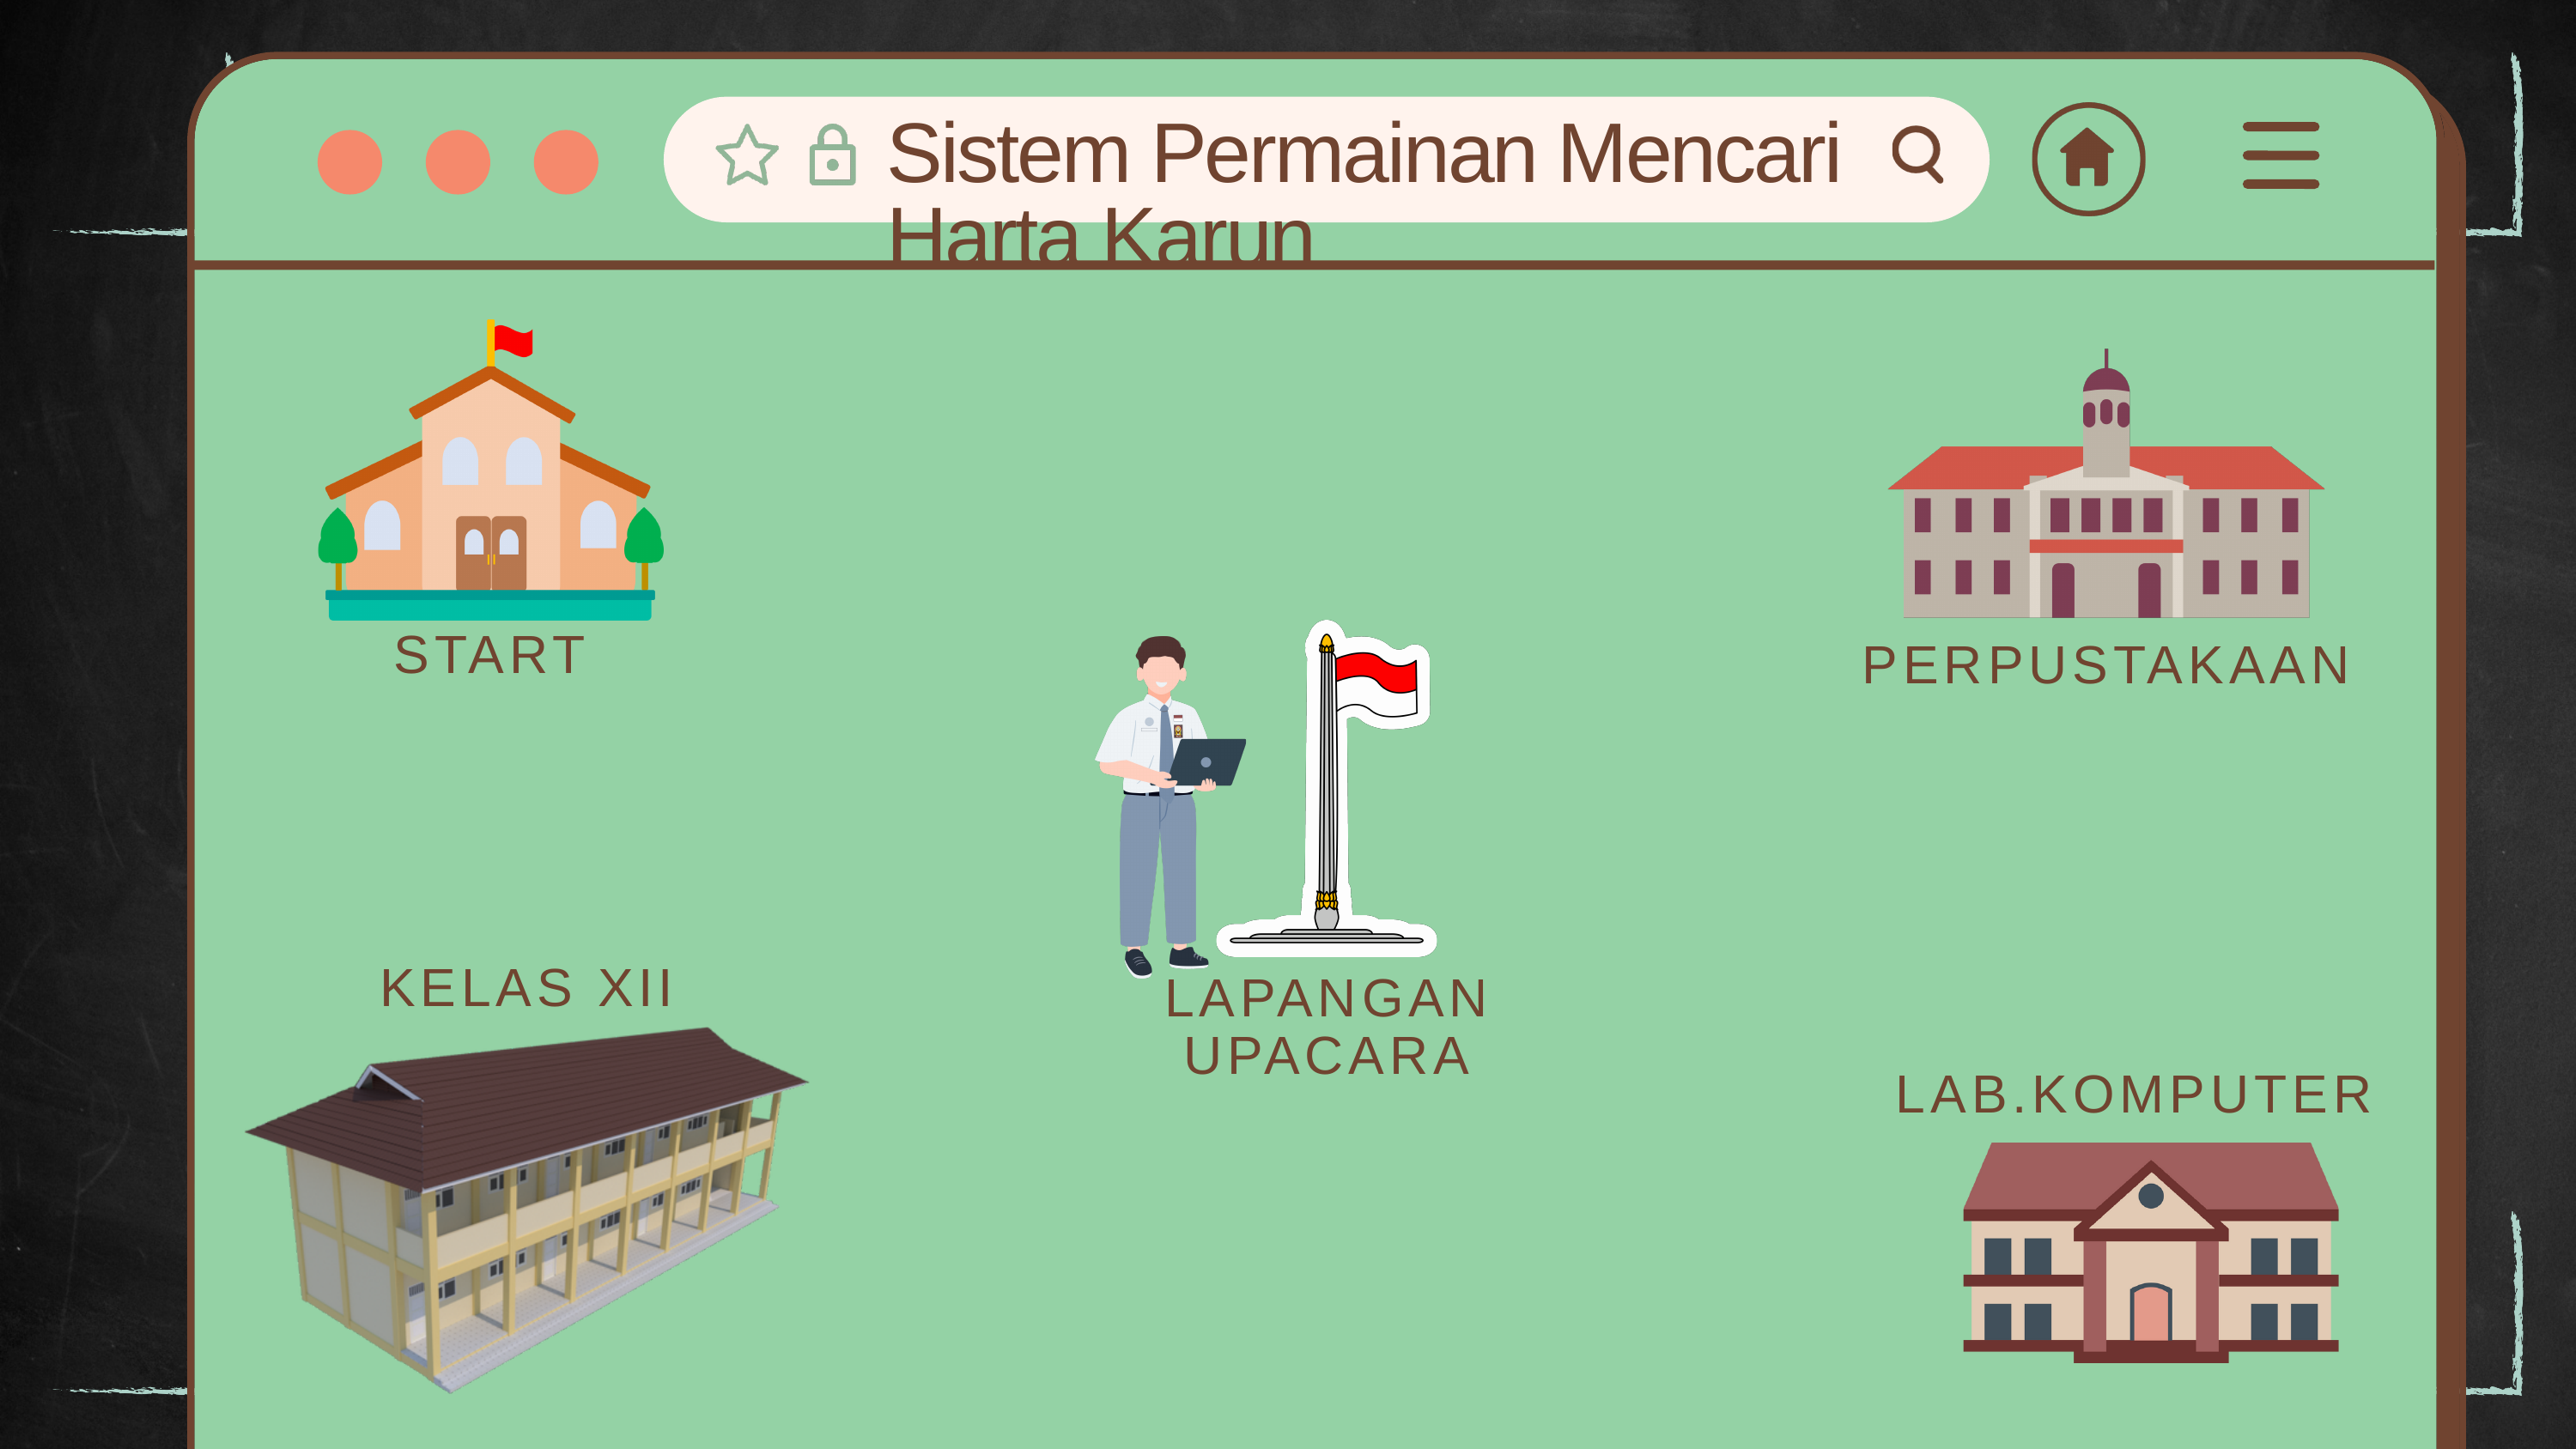

Sistem Permainan Mencari Harta Karun

START
PERPUSTAKAAN

KELAS XII
LAPANGAN
UPACARA

LAB.KOMPUTER